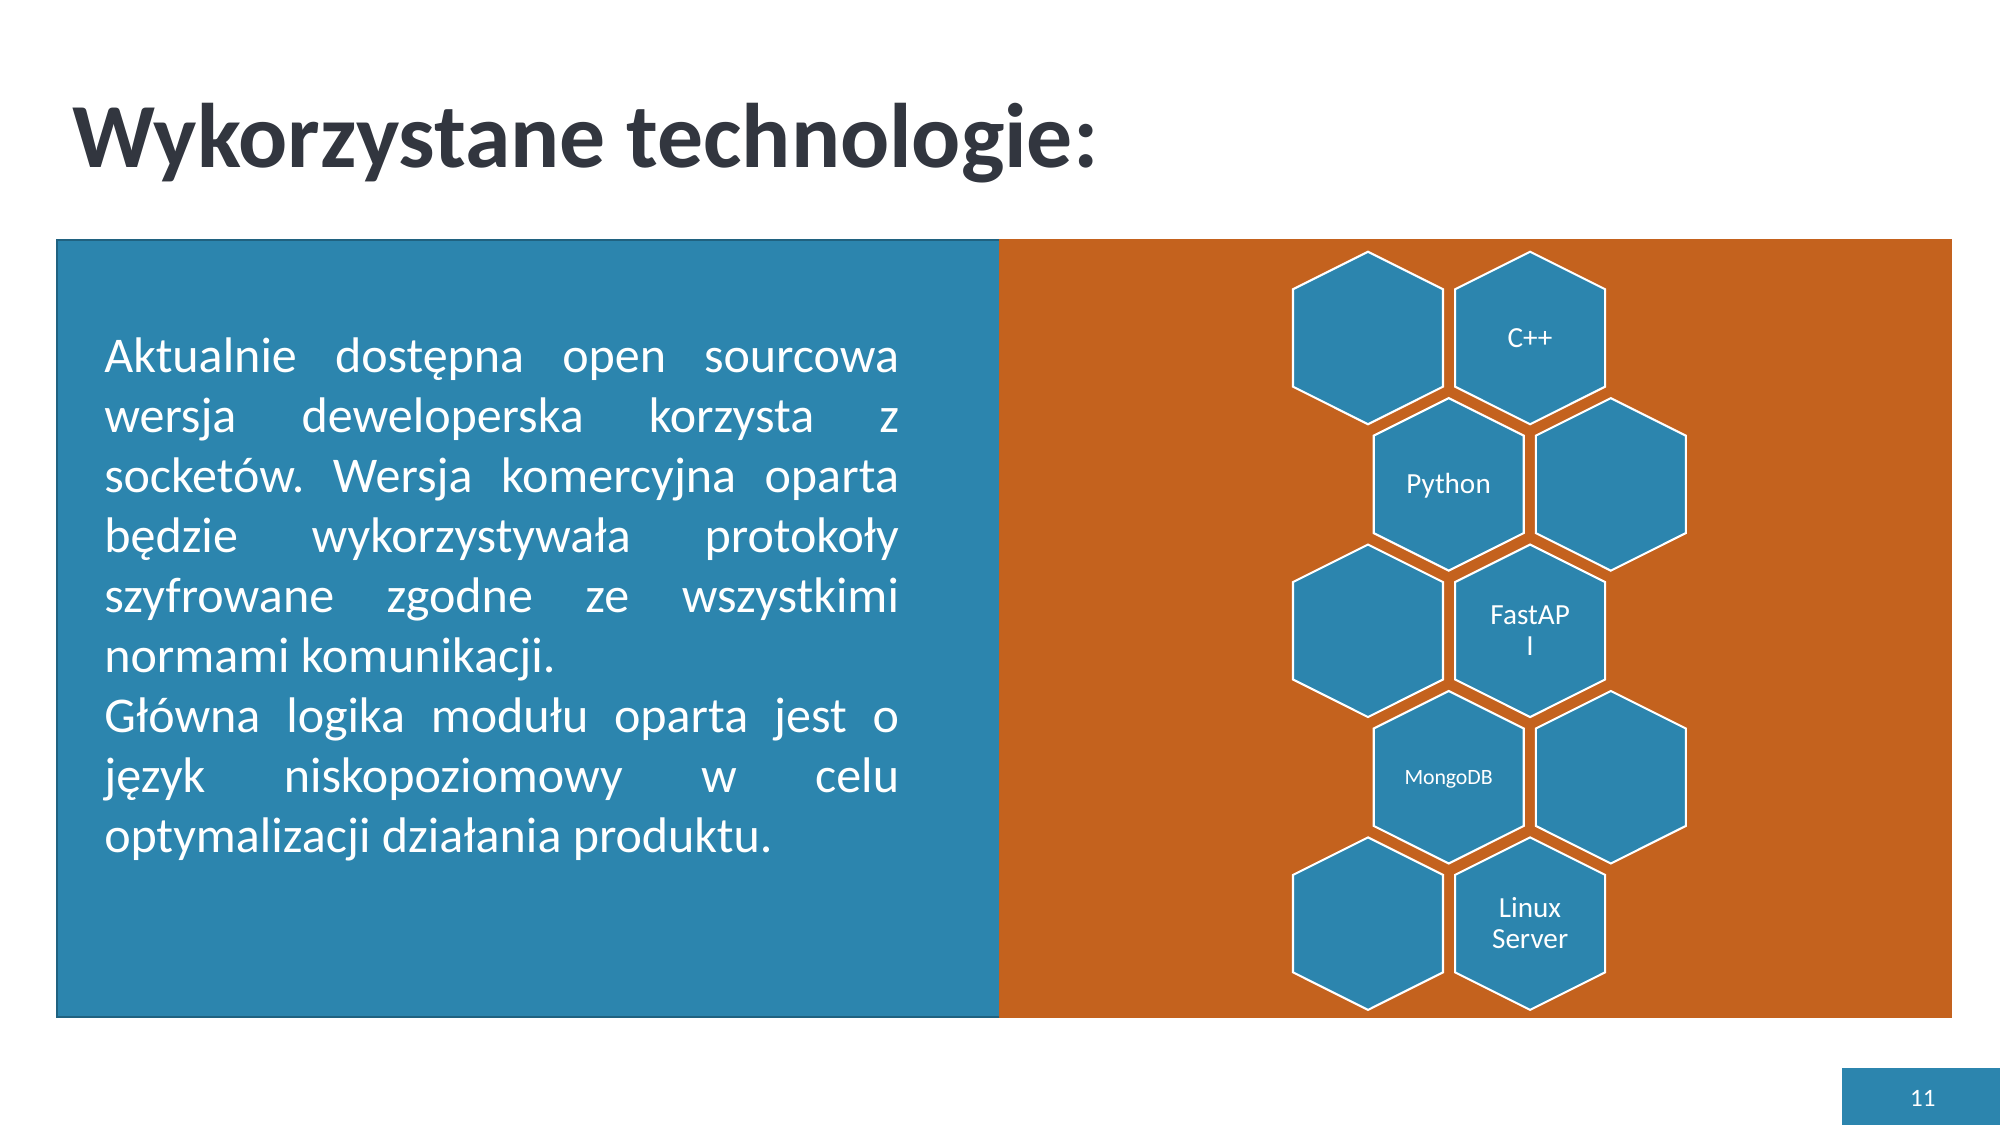

# Wykorzystane technologie:

C++

Python

FastAPI

MongoDB

Linux Server

Aktualnie dostępna open sourcowa wersja deweloperska korzysta z socketów. Wersja komercyjna oparta będzie wykorzystywała protokoły szyfrowane zgodne ze wszystkimi normami komunikacji.
Główna logika modułu oparta jest o język niskopoziomowy w celu optymalizacji działania produktu.

11